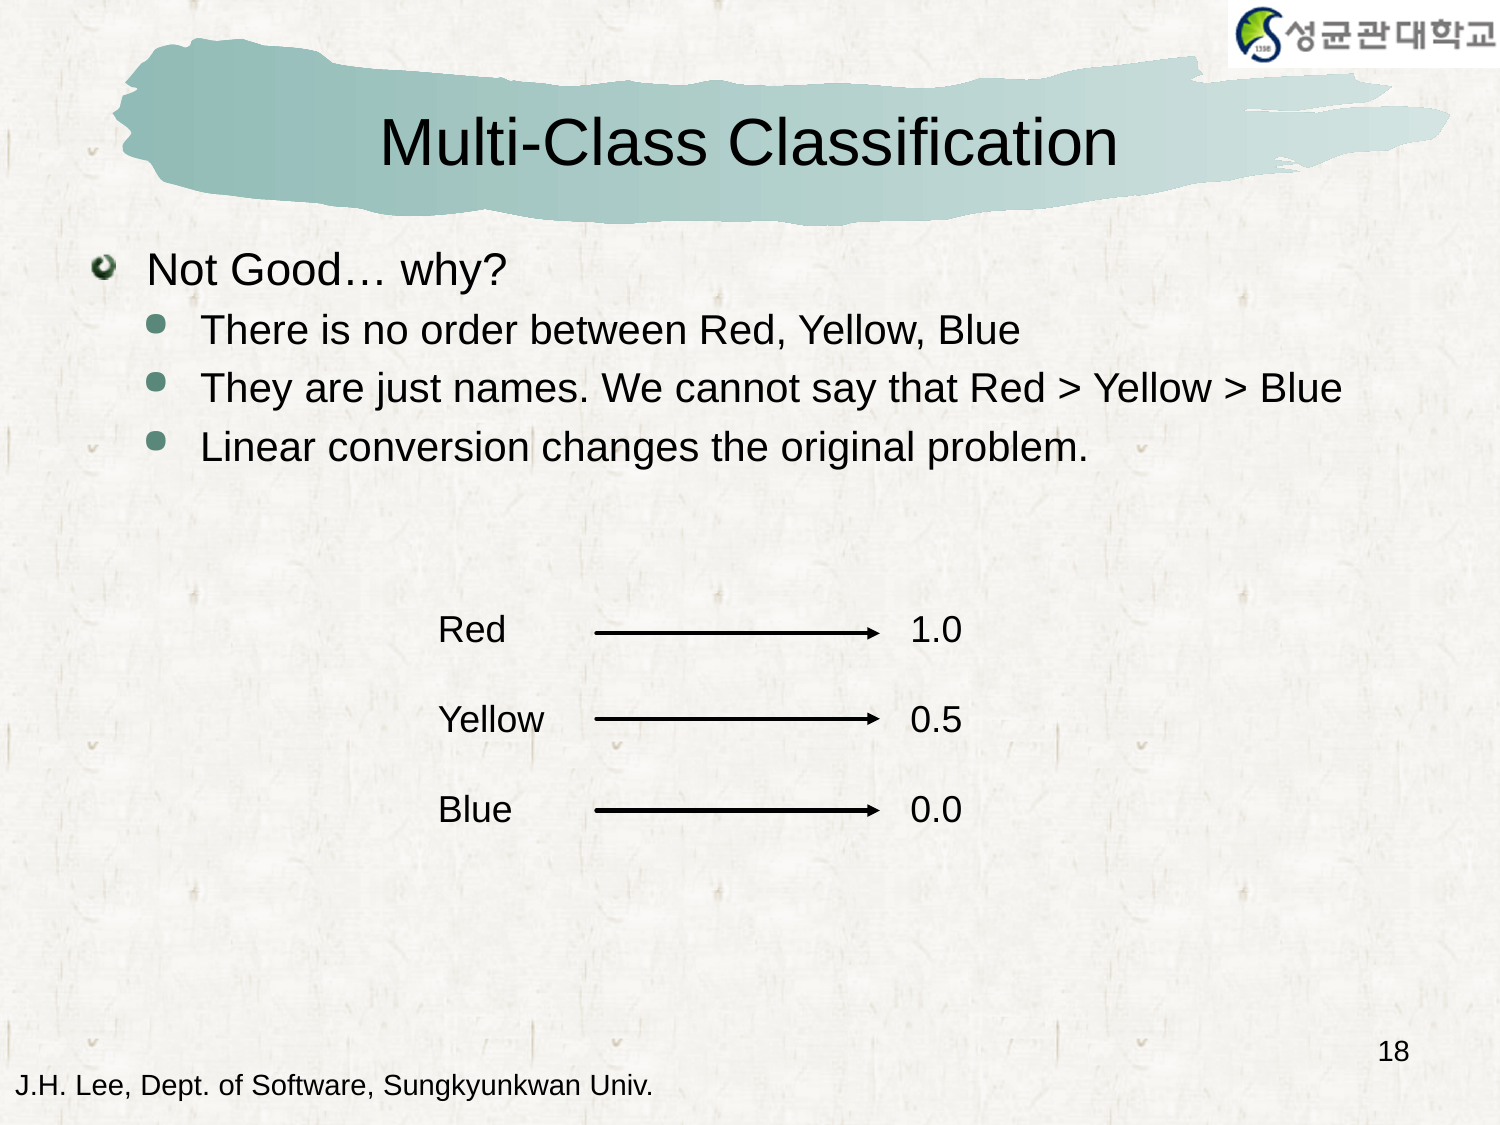

# Multi-Class Classification
Not Good… why?
There is no order between Red, Yellow, Blue
They are just names. We cannot say that Red > Yellow > Blue
Linear conversion changes the original problem.

Red

Yellow

Blue
1.0

0.5

0.0
18
J.H. Lee, Dept. of Software, Sungkyunkwan Univ.